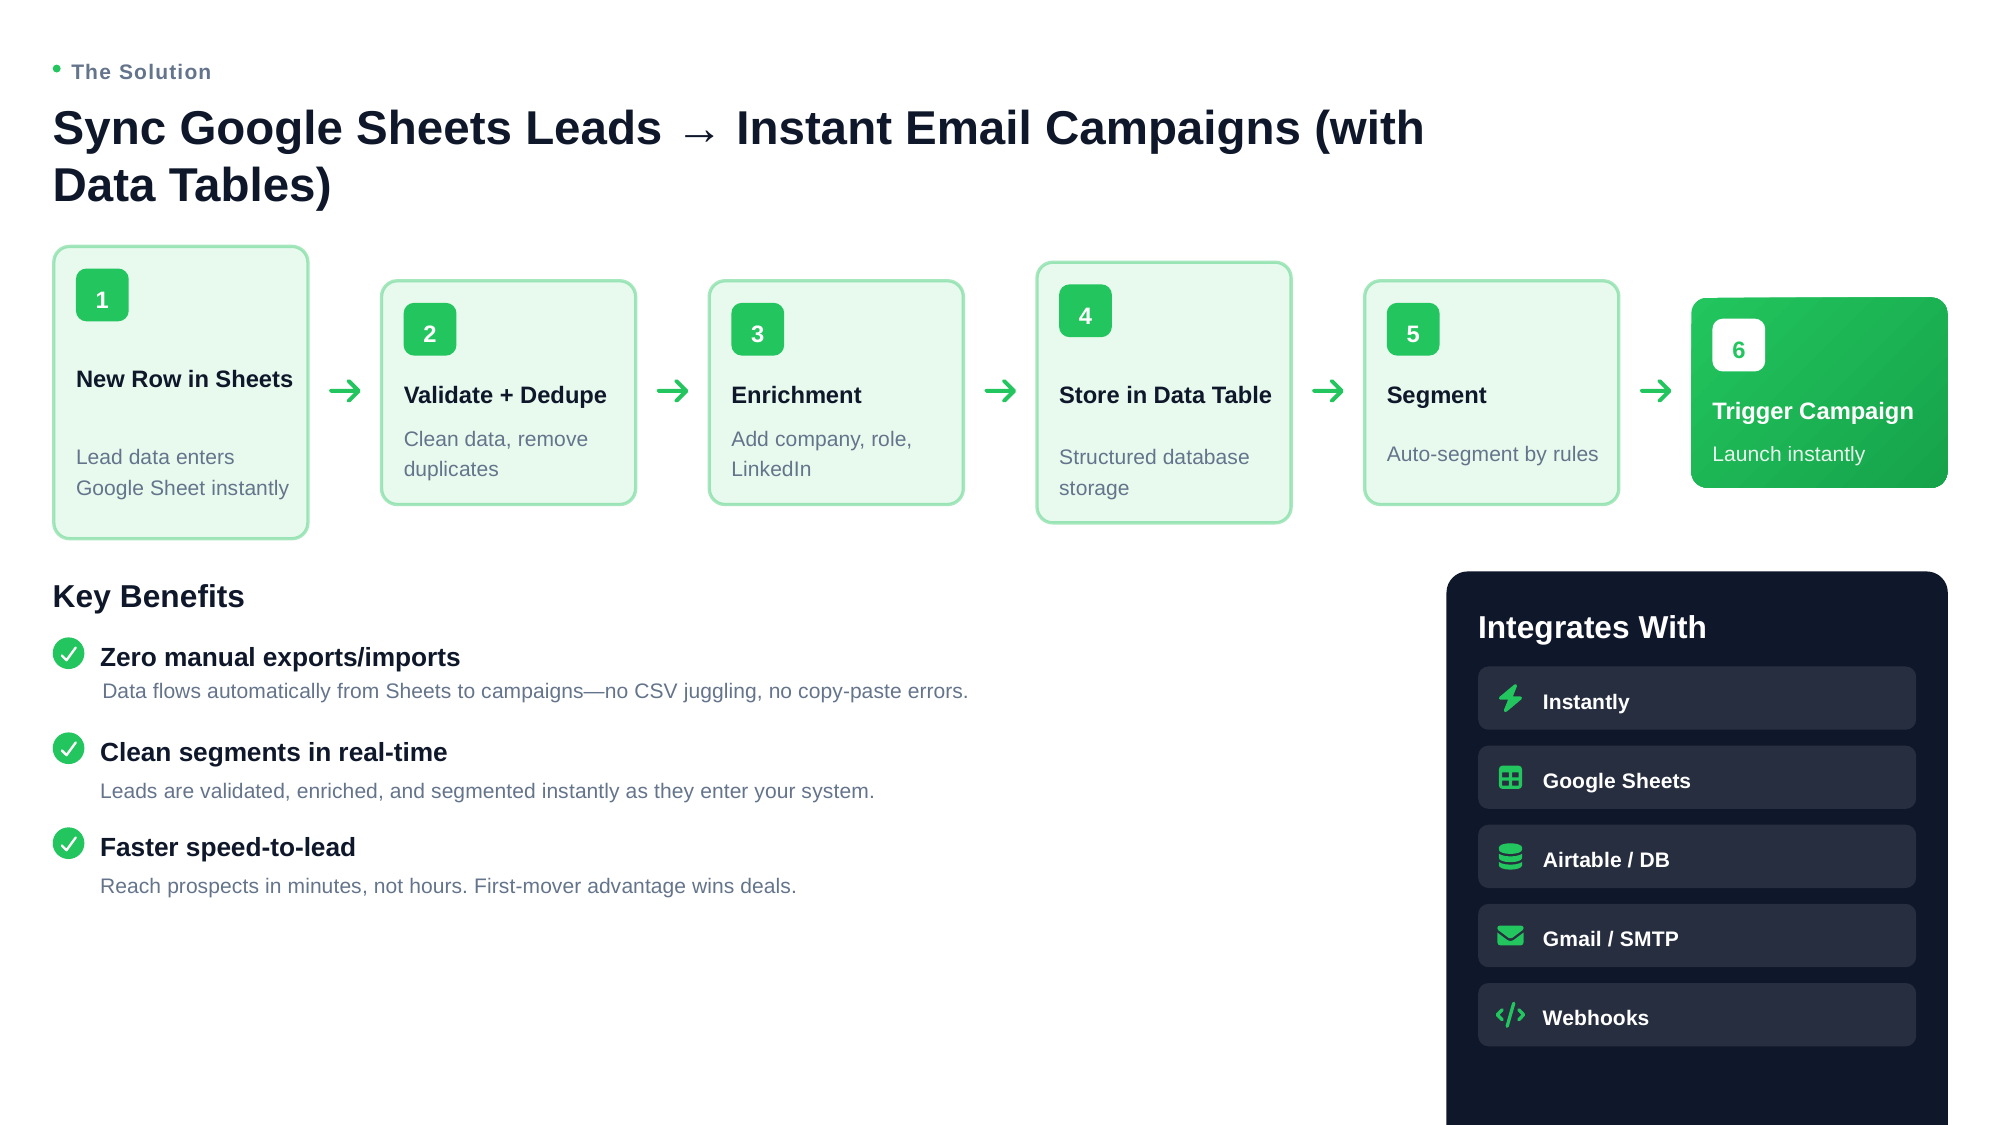

The Solution

Sync Google Sheets Leads → Instant Email Campaigns (with Data Tables)

1

4

2
3
5

6
New Row in Sheets
Store in Data Table
Validate + Dedupe
Enrichment
Segment

Trigger Campaign
Clean data, remove duplicates
Add company, role, LinkedIn
Auto-segment by rules
Lead data enters Google Sheet instantly
Launch instantly
Structured database storage
Key Benefits

Integrates With
Zero manual exports/imports

Data flows automatically from Sheets to campaigns—no CSV juggling, no copy-paste errors.
Instantly

Clean segments in real-time

Google Sheets

Leads are validated, enriched, and segmented instantly as they enter your system.
Faster speed-to-lead

Airtable / DB

Reach prospects in minutes, not hours. First-mover advantage wins deals.

Gmail / SMTP

Webhooks

+ many more via API